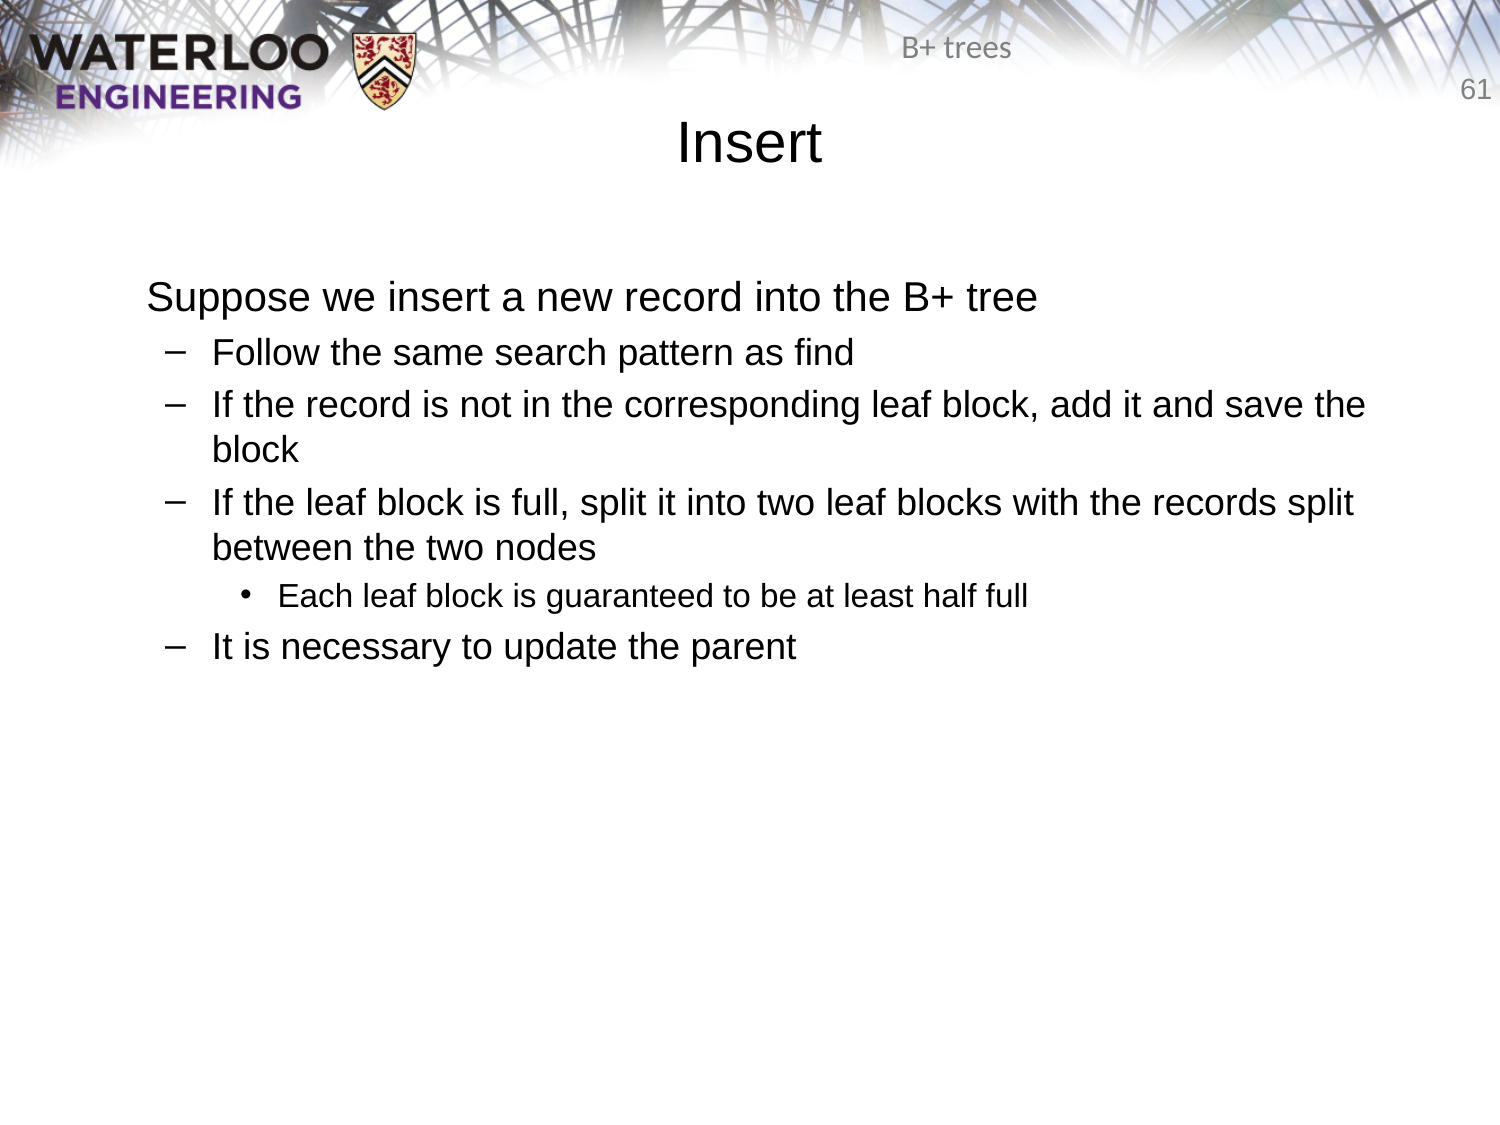

# Insert
	Suppose we insert a new record into the B+ tree
Follow the same search pattern as find
If the record is not in the corresponding leaf block, add it and save the block
If the leaf block is full, split it into two leaf blocks with the records split between the two nodes
Each leaf block is guaranteed to be at least half full
It is necessary to update the parent